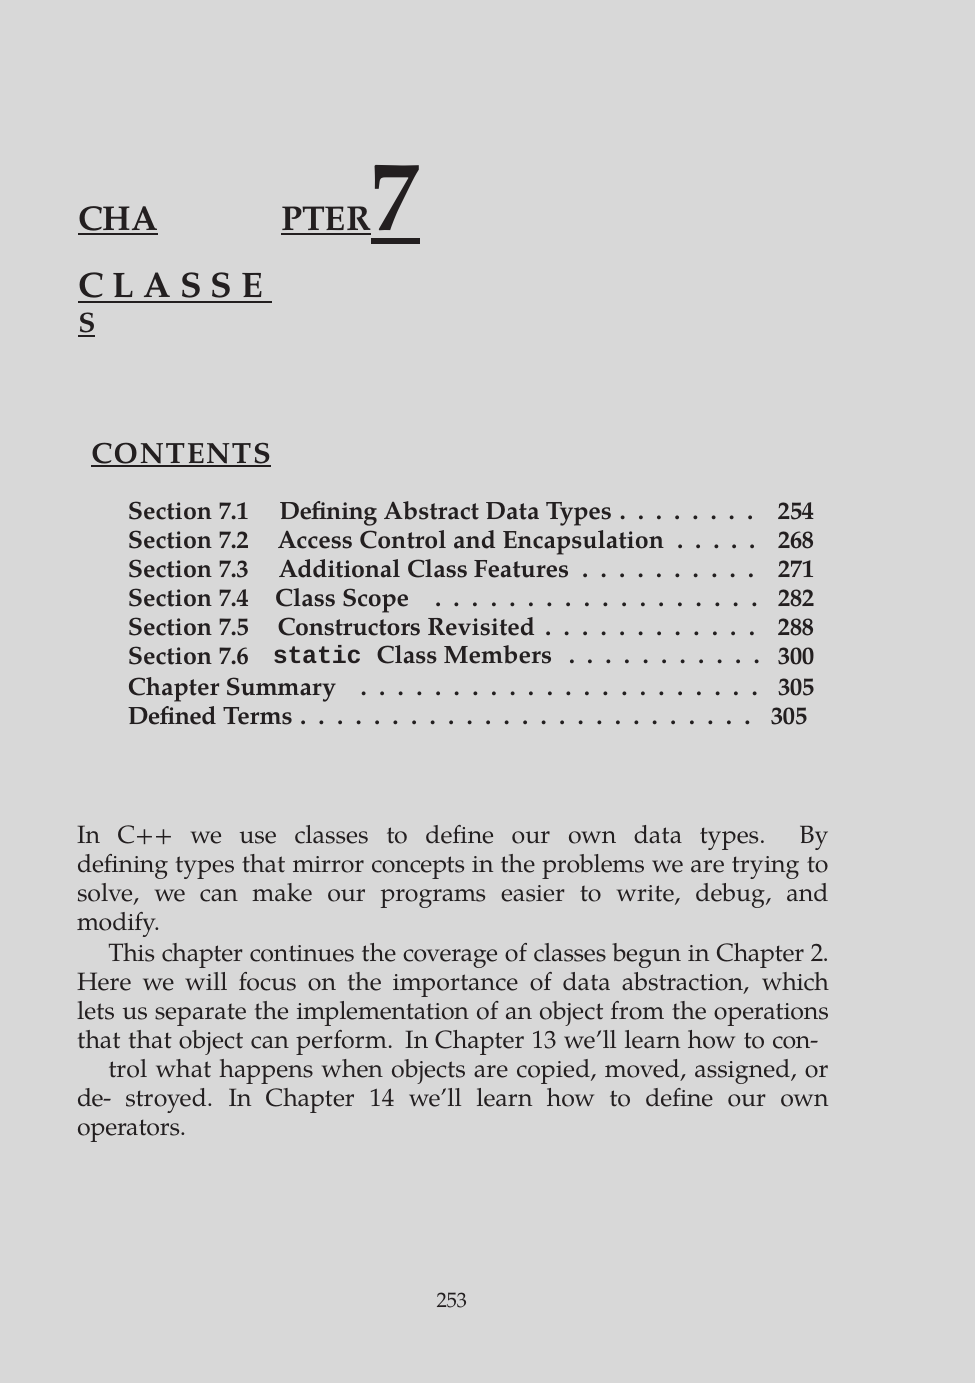

# P	T	E	R	7
C	H	A
C L A S S E S
Contents
| Section 7.1 | Defining Abstract Data Types . . . . . . . . | 254 |
| --- | --- | --- |
| Section 7.2 | Access Control and Encapsulation . . . . . | 268 |
| Section 7.3 | Additional Class Features . . . . . . . . . . | 271 |
| Section 7.4 | Class Scope . . . . . . . . . . . . . . . . . . | 282 |
| Section 7.5 | Constructors Revisited . . . . . . . . . . . . | 288 |
| Section 7.6 | static Class Members . . . . . . . . . . . | 300 |
Chapter Summary	. . . . . . . . . . . . . . . . . . . . . .  305
Defined Terms . . . . . . . . . . . . . . . . . . . . . . . . .  305
In C++ we use classes to define our own data types.  By defining types that mirror concepts in the problems we are trying to solve, we can make our programs easier to write, debug, and modify.
This chapter continues the coverage of classes begun in Chapter 2. Here we will focus on the importance of data abstraction, which lets us separate the implementation of an object from the operations that that object can perform. In Chapter 13 we’ll learn how to con-
trol what happens when objects are copied, moved, assigned, or de- stroyed. In Chapter 14 we’ll learn how to define our own operators.
253